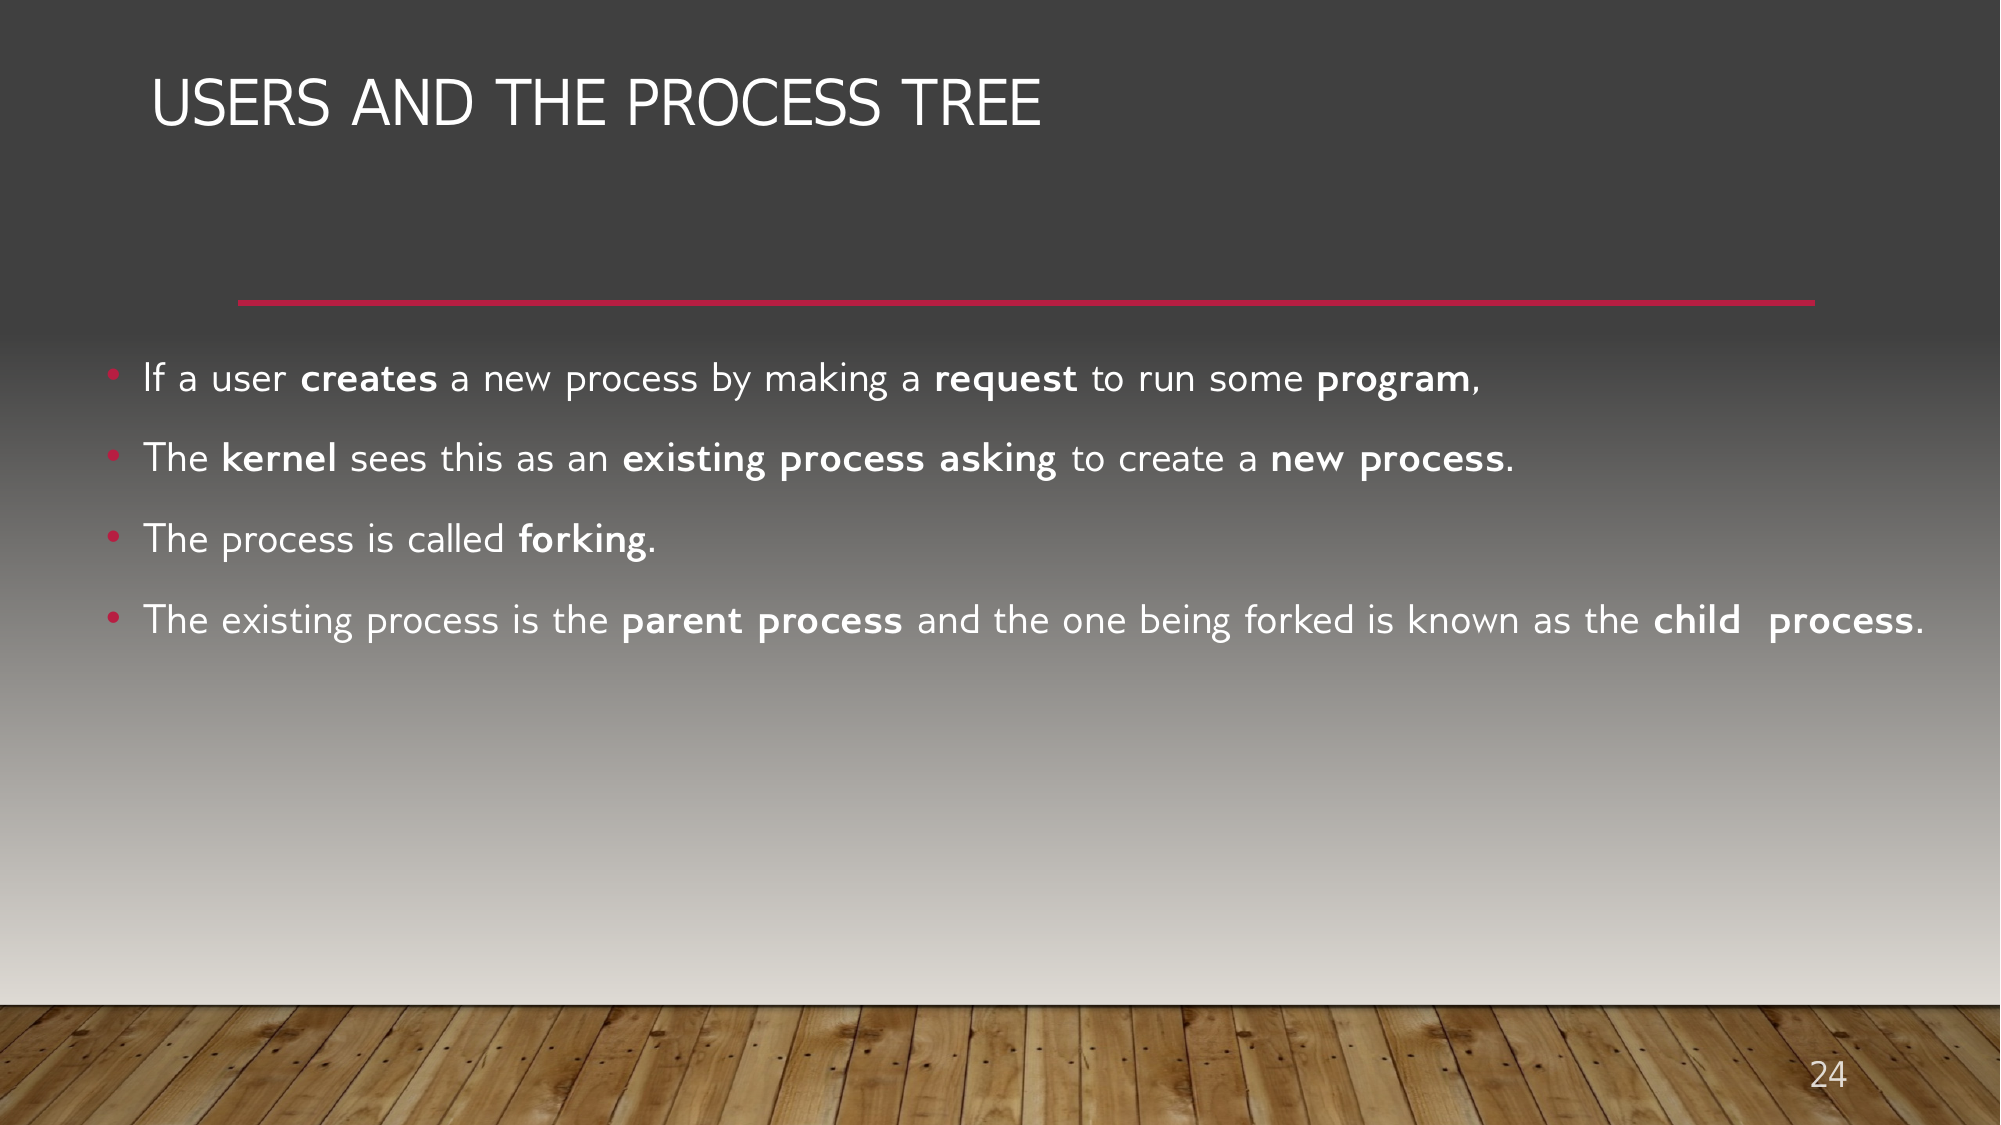

# Users and the Process Tree
If a user creates a new process by making a request to run some program,
The kernel sees this as an existing process asking to create a new process.
The process is called forking.
The existing process is the parent process and the one being forked is known as the child  process.
24